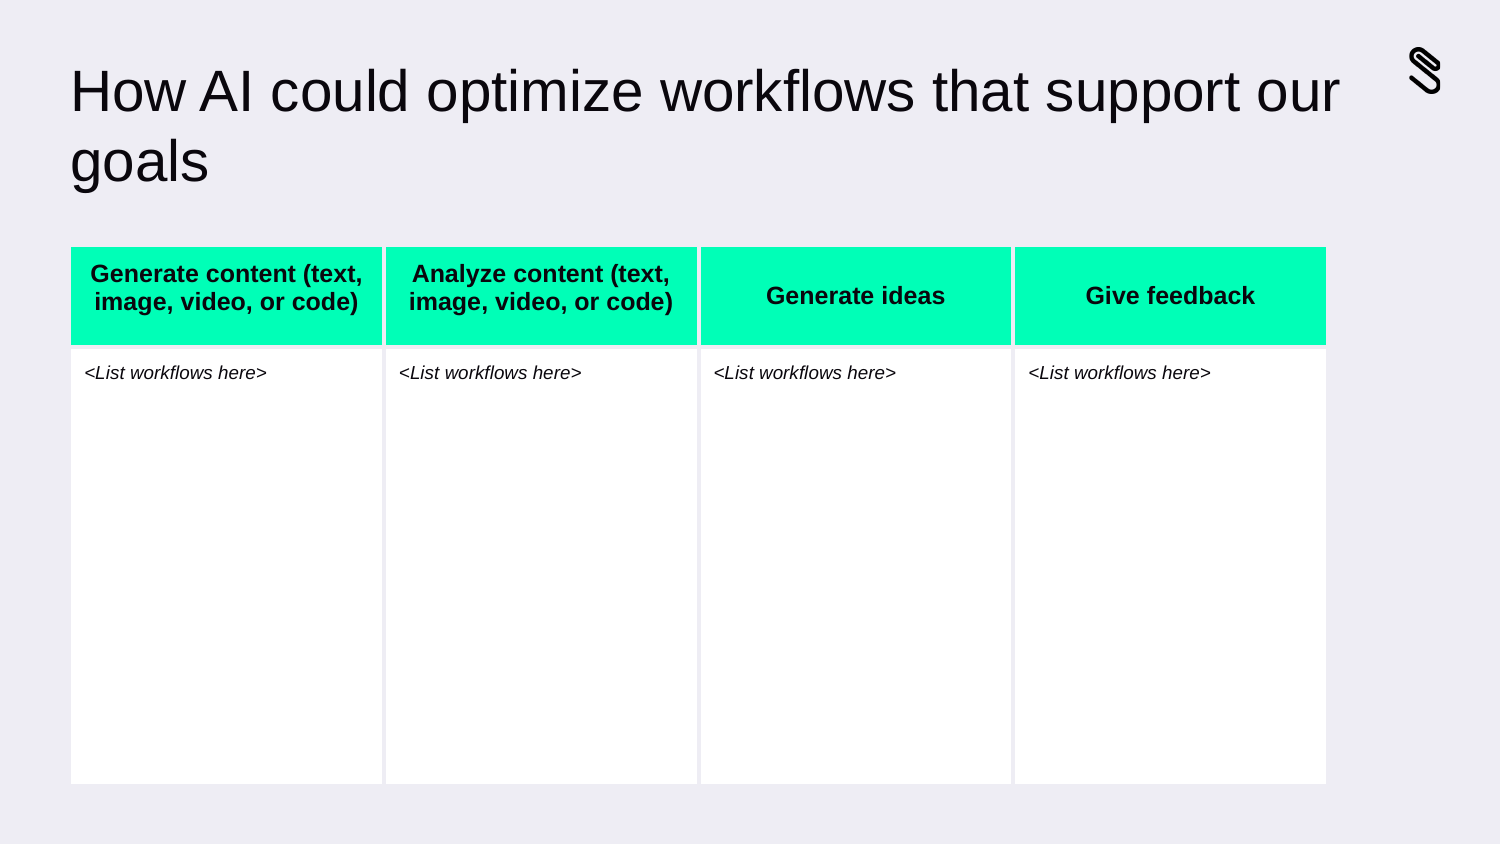

# How AI could optimize workflows that support our goals
| Generate content (text, image, video, or code) | Analyze content (text, image, video, or code) | Generate ideas | Give feedback |
| --- | --- | --- | --- |
| <List workflows here> | <List workflows here> | <List workflows here> | <List workflows here> |